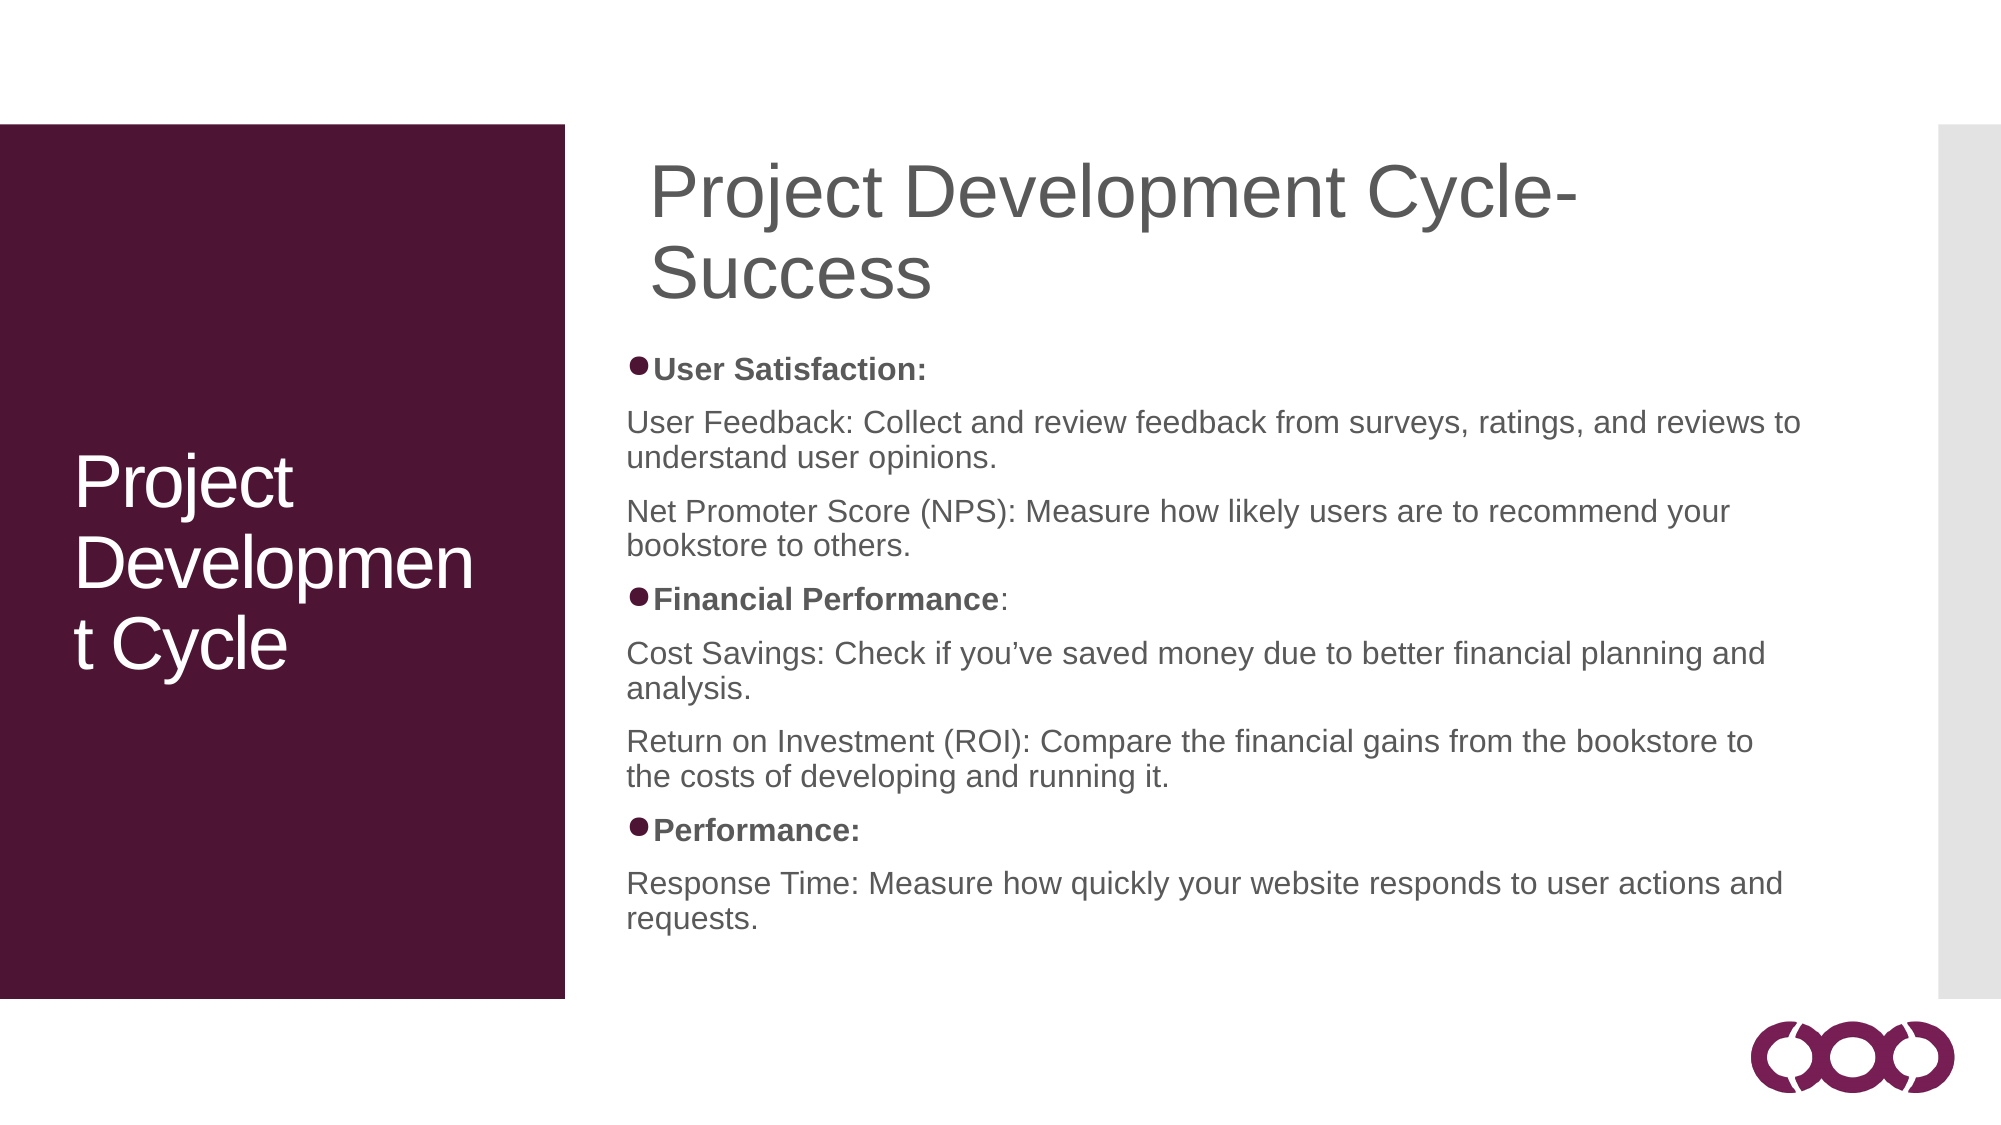

Project Development Cycle-Success
User Satisfaction:
User Feedback: Collect and review feedback from surveys, ratings, and reviews to understand user opinions.
Net Promoter Score (NPS): Measure how likely users are to recommend your bookstore to others.
Financial Performance:
Cost Savings: Check if you’ve saved money due to better financial planning and analysis.
Return on Investment (ROI): Compare the financial gains from the bookstore to the costs of developing and running it.
Performance:
Response Time: Measure how quickly your website responds to user actions and requests.

Project Development Cycle